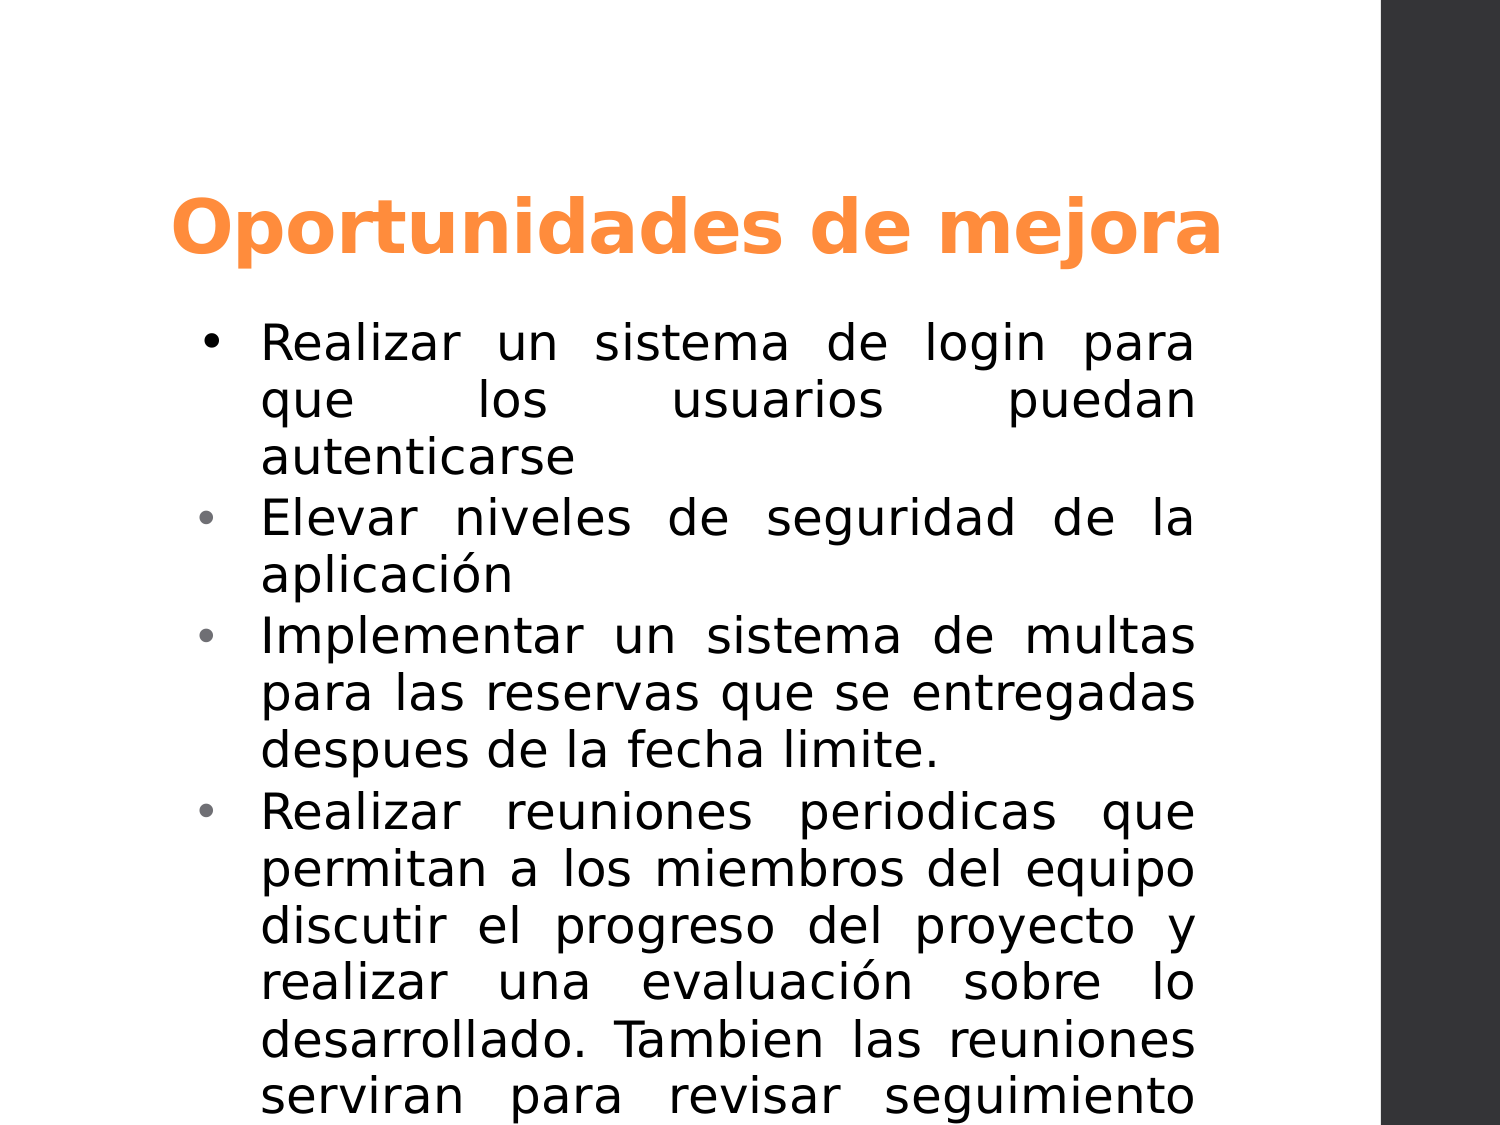

# Oportunidades de mejora
Realizar un sistema de login para que los usuarios puedan autenticarse
Elevar niveles de seguridad de la aplicación
Implementar un sistema de multas para las reservas que se entregadas despues de la fecha limite.
Realizar reuniones periodicas que permitan a los miembros del equipo discutir el progreso del proyecto y realizar una evaluación sobre lo desarrollado. Tambien las reuniones serviran para revisar seguimiento del avance.